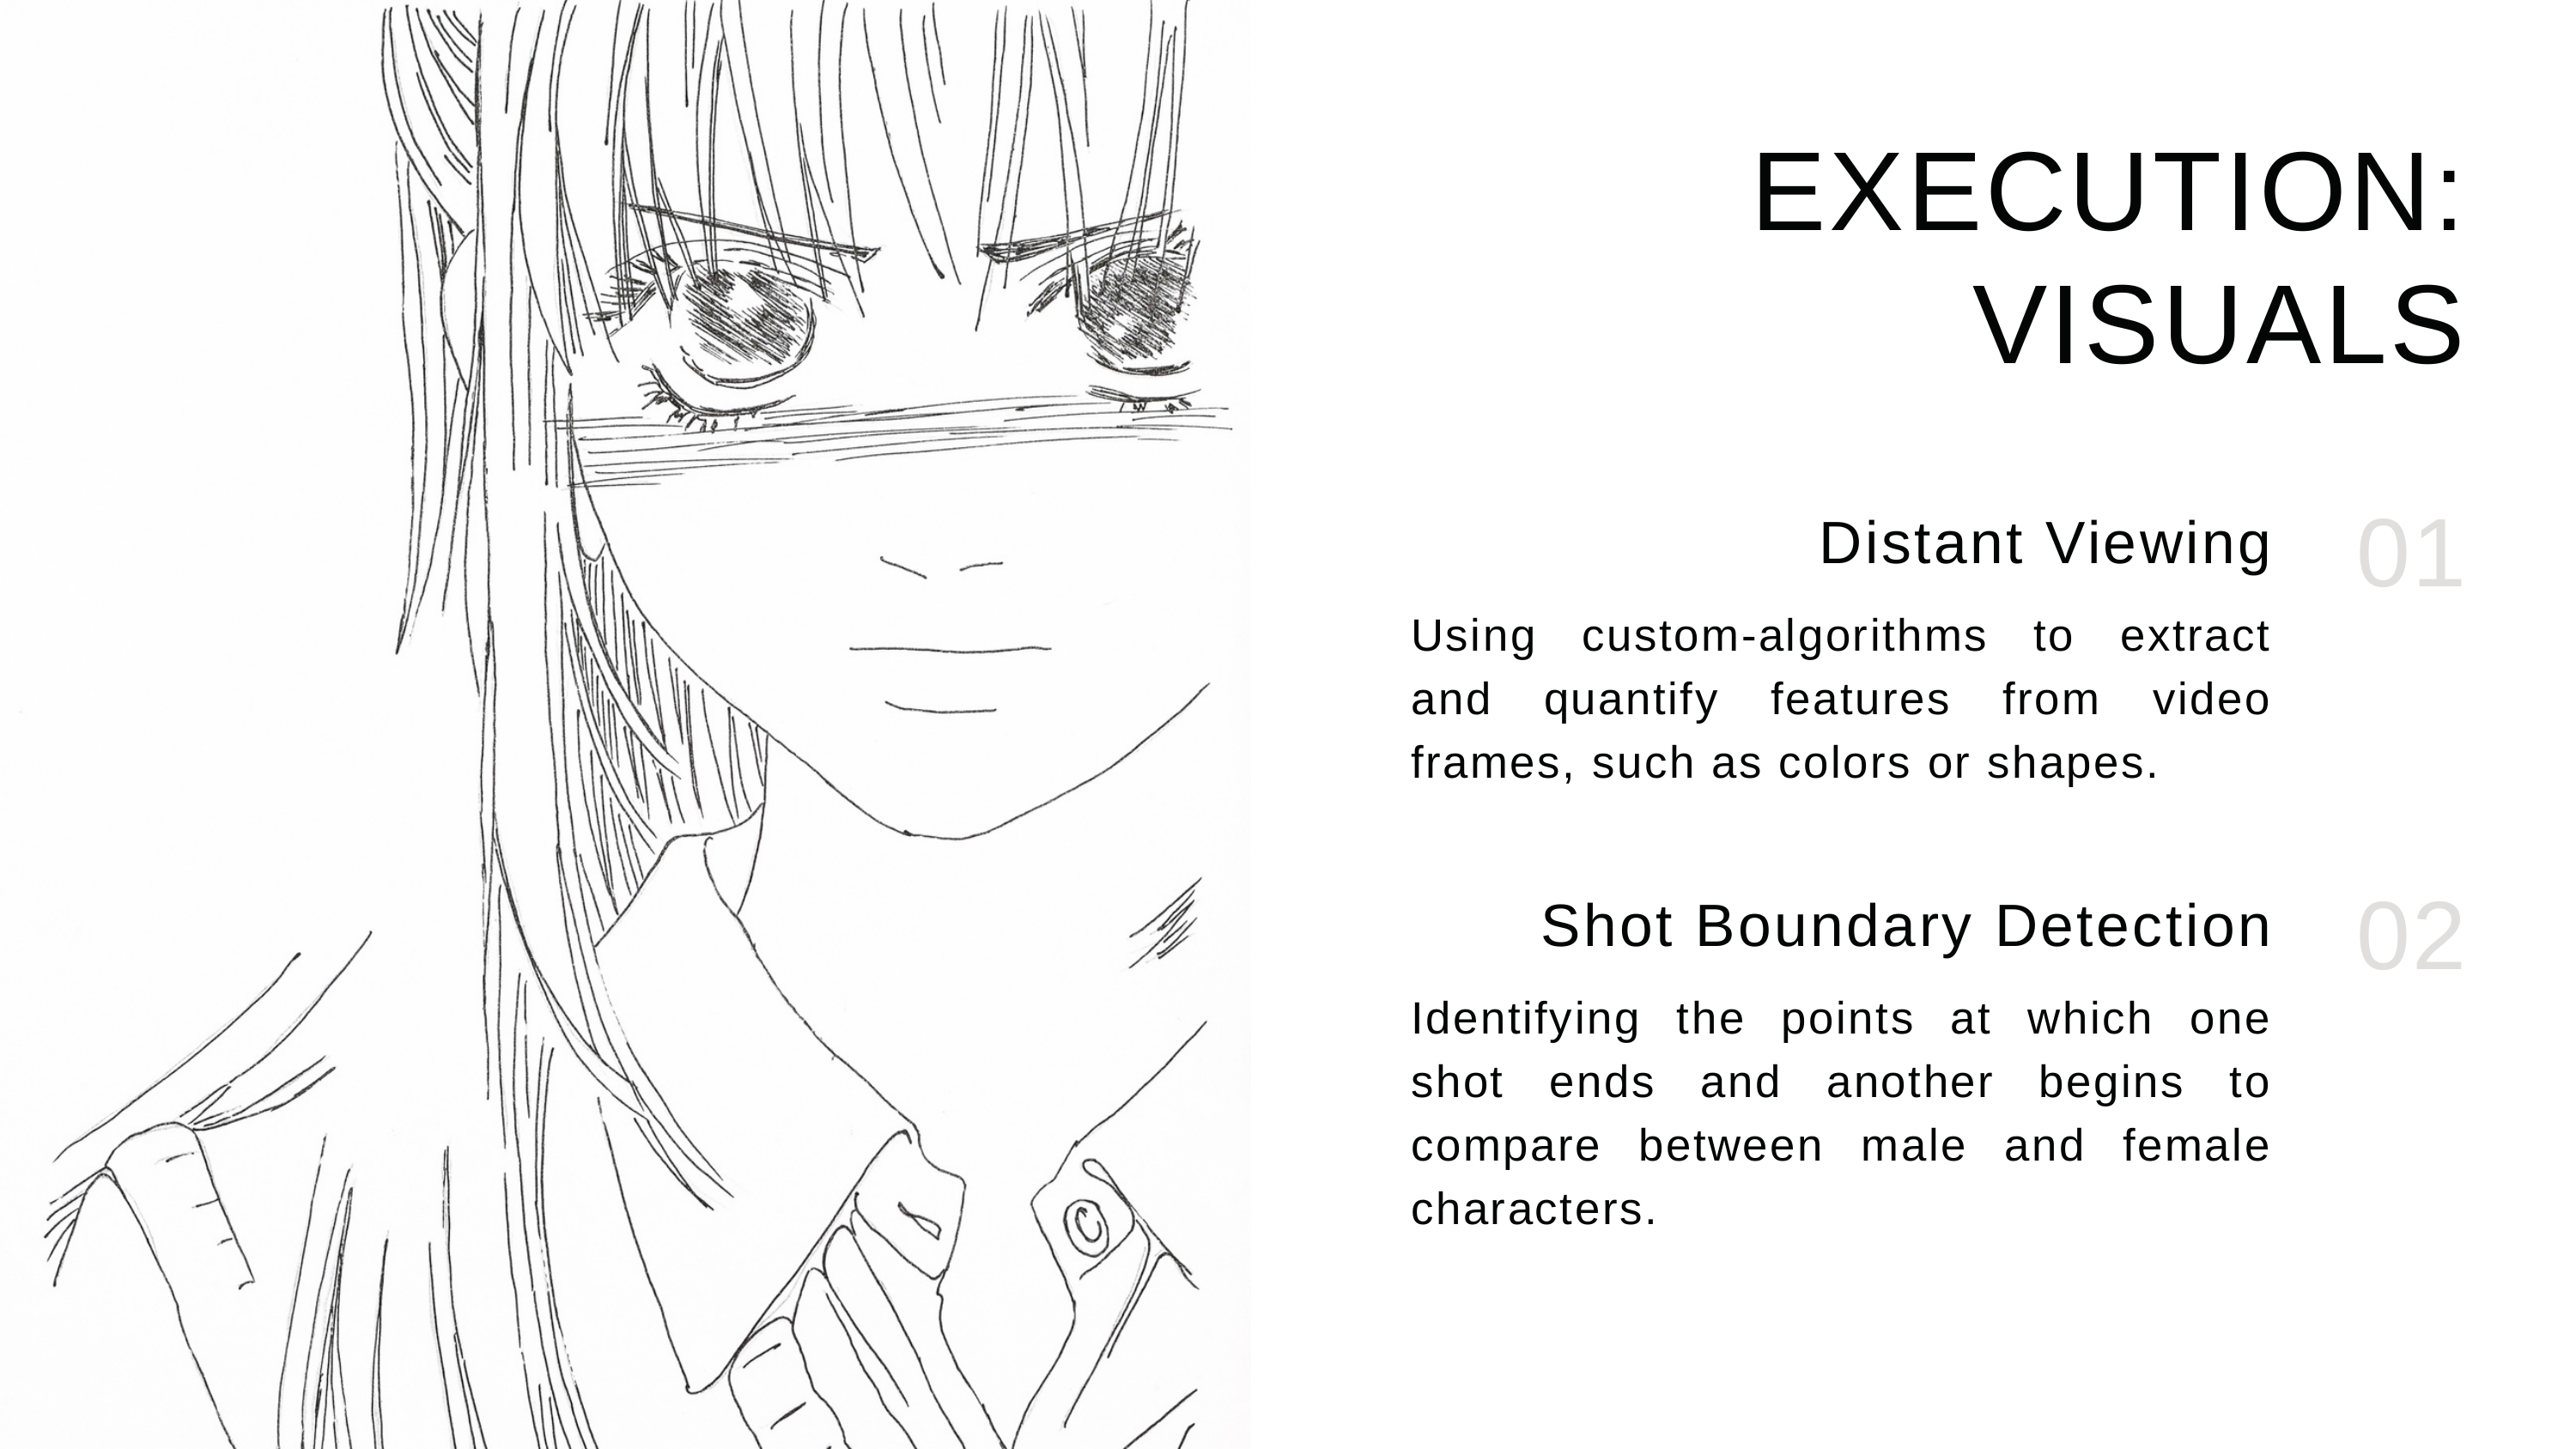

EXECUTION:
VISUALS
Distant Viewing
01
Using custom-algorithms to extract and quantify features from video frames, such as colors or shapes.
Shot Boundary Detection
02
Identifying the points at which one shot ends and another begins to compare between male and female characters.